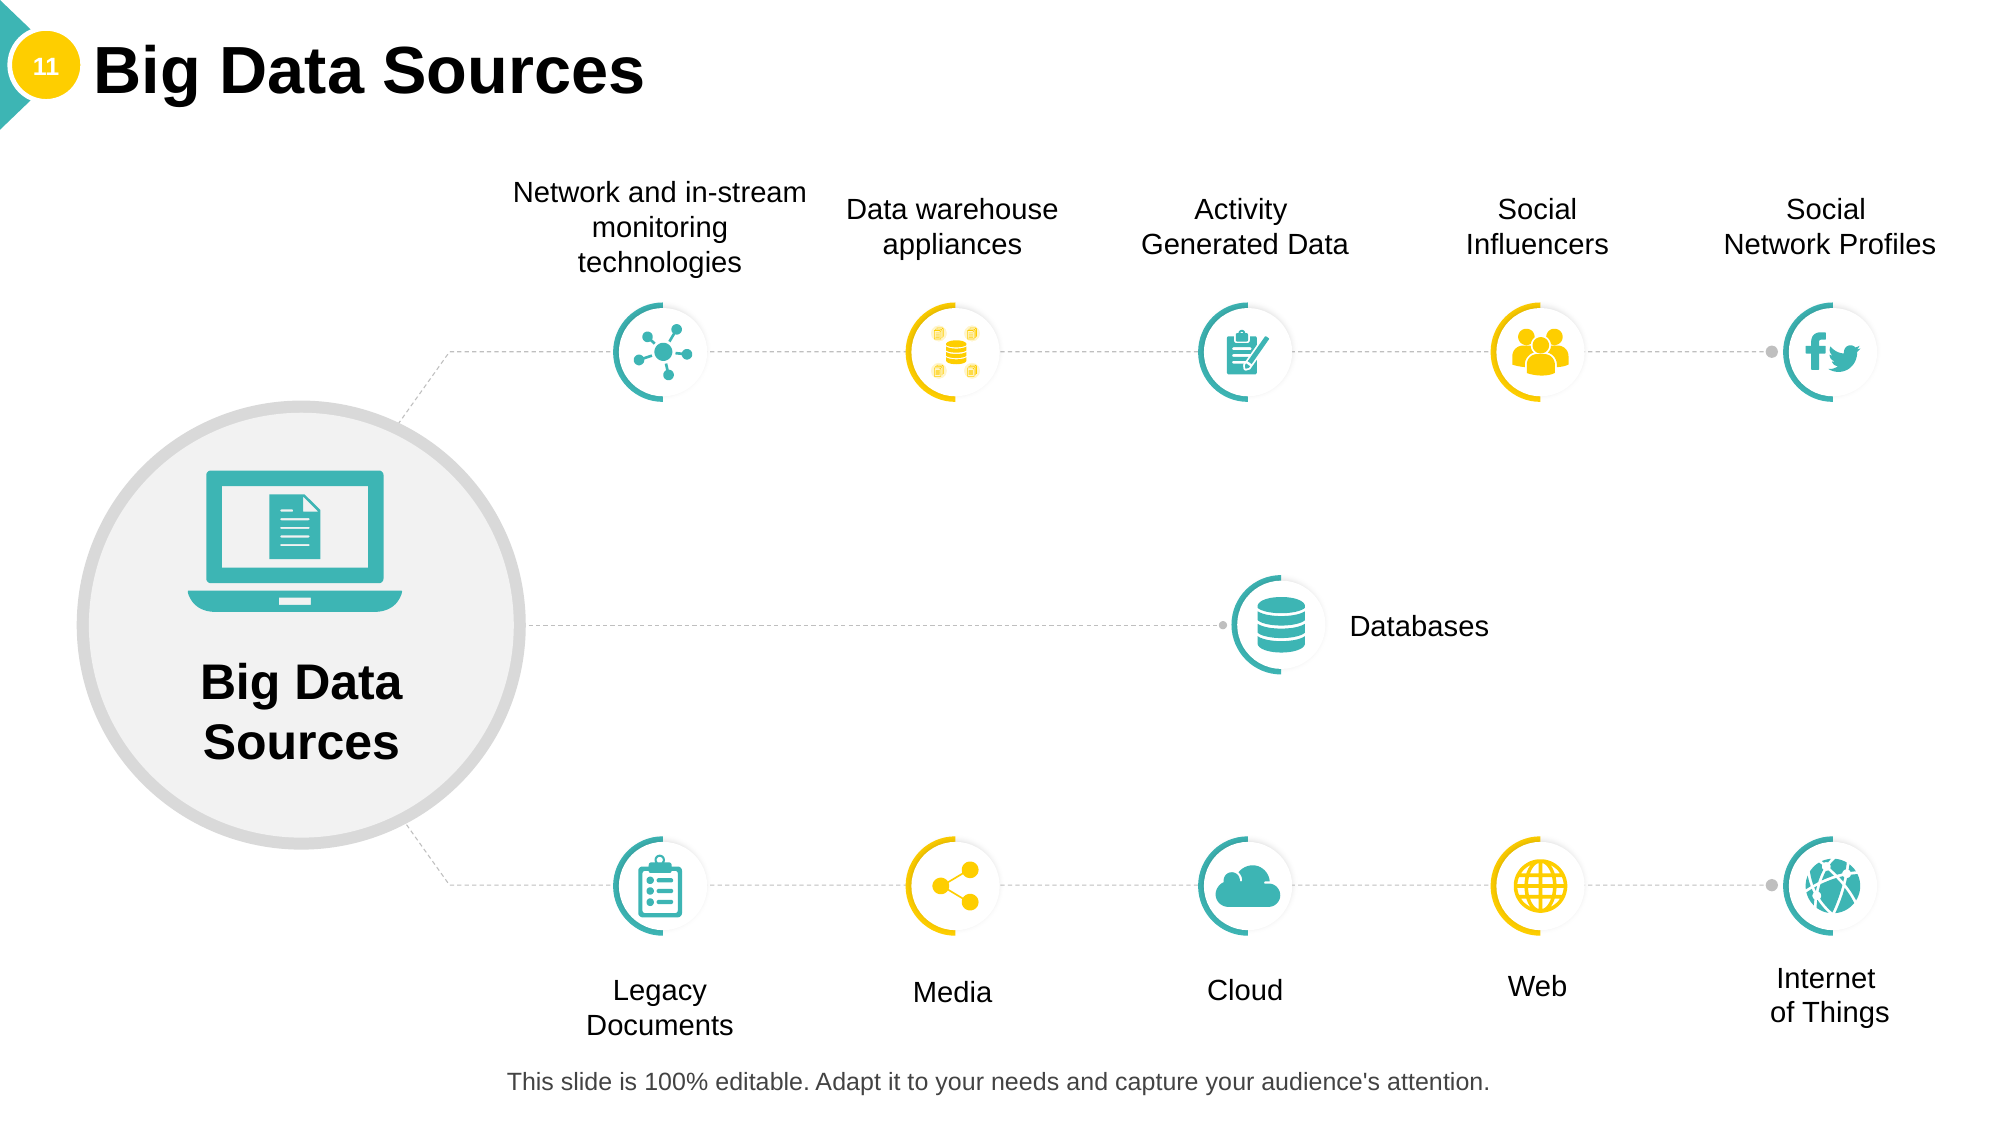

# Big Data Sources
11
Network and in-stream monitoring technologies

Data warehouse appliances

Activity
Generated Data

Social Influencers

Social
Network Profiles

Databases

Legacy Documents

Media

Cloud

Web

Internet
of Things

Big Data Sources
This slide is 100% editable. Adapt it to your needs and capture your audience's attention.